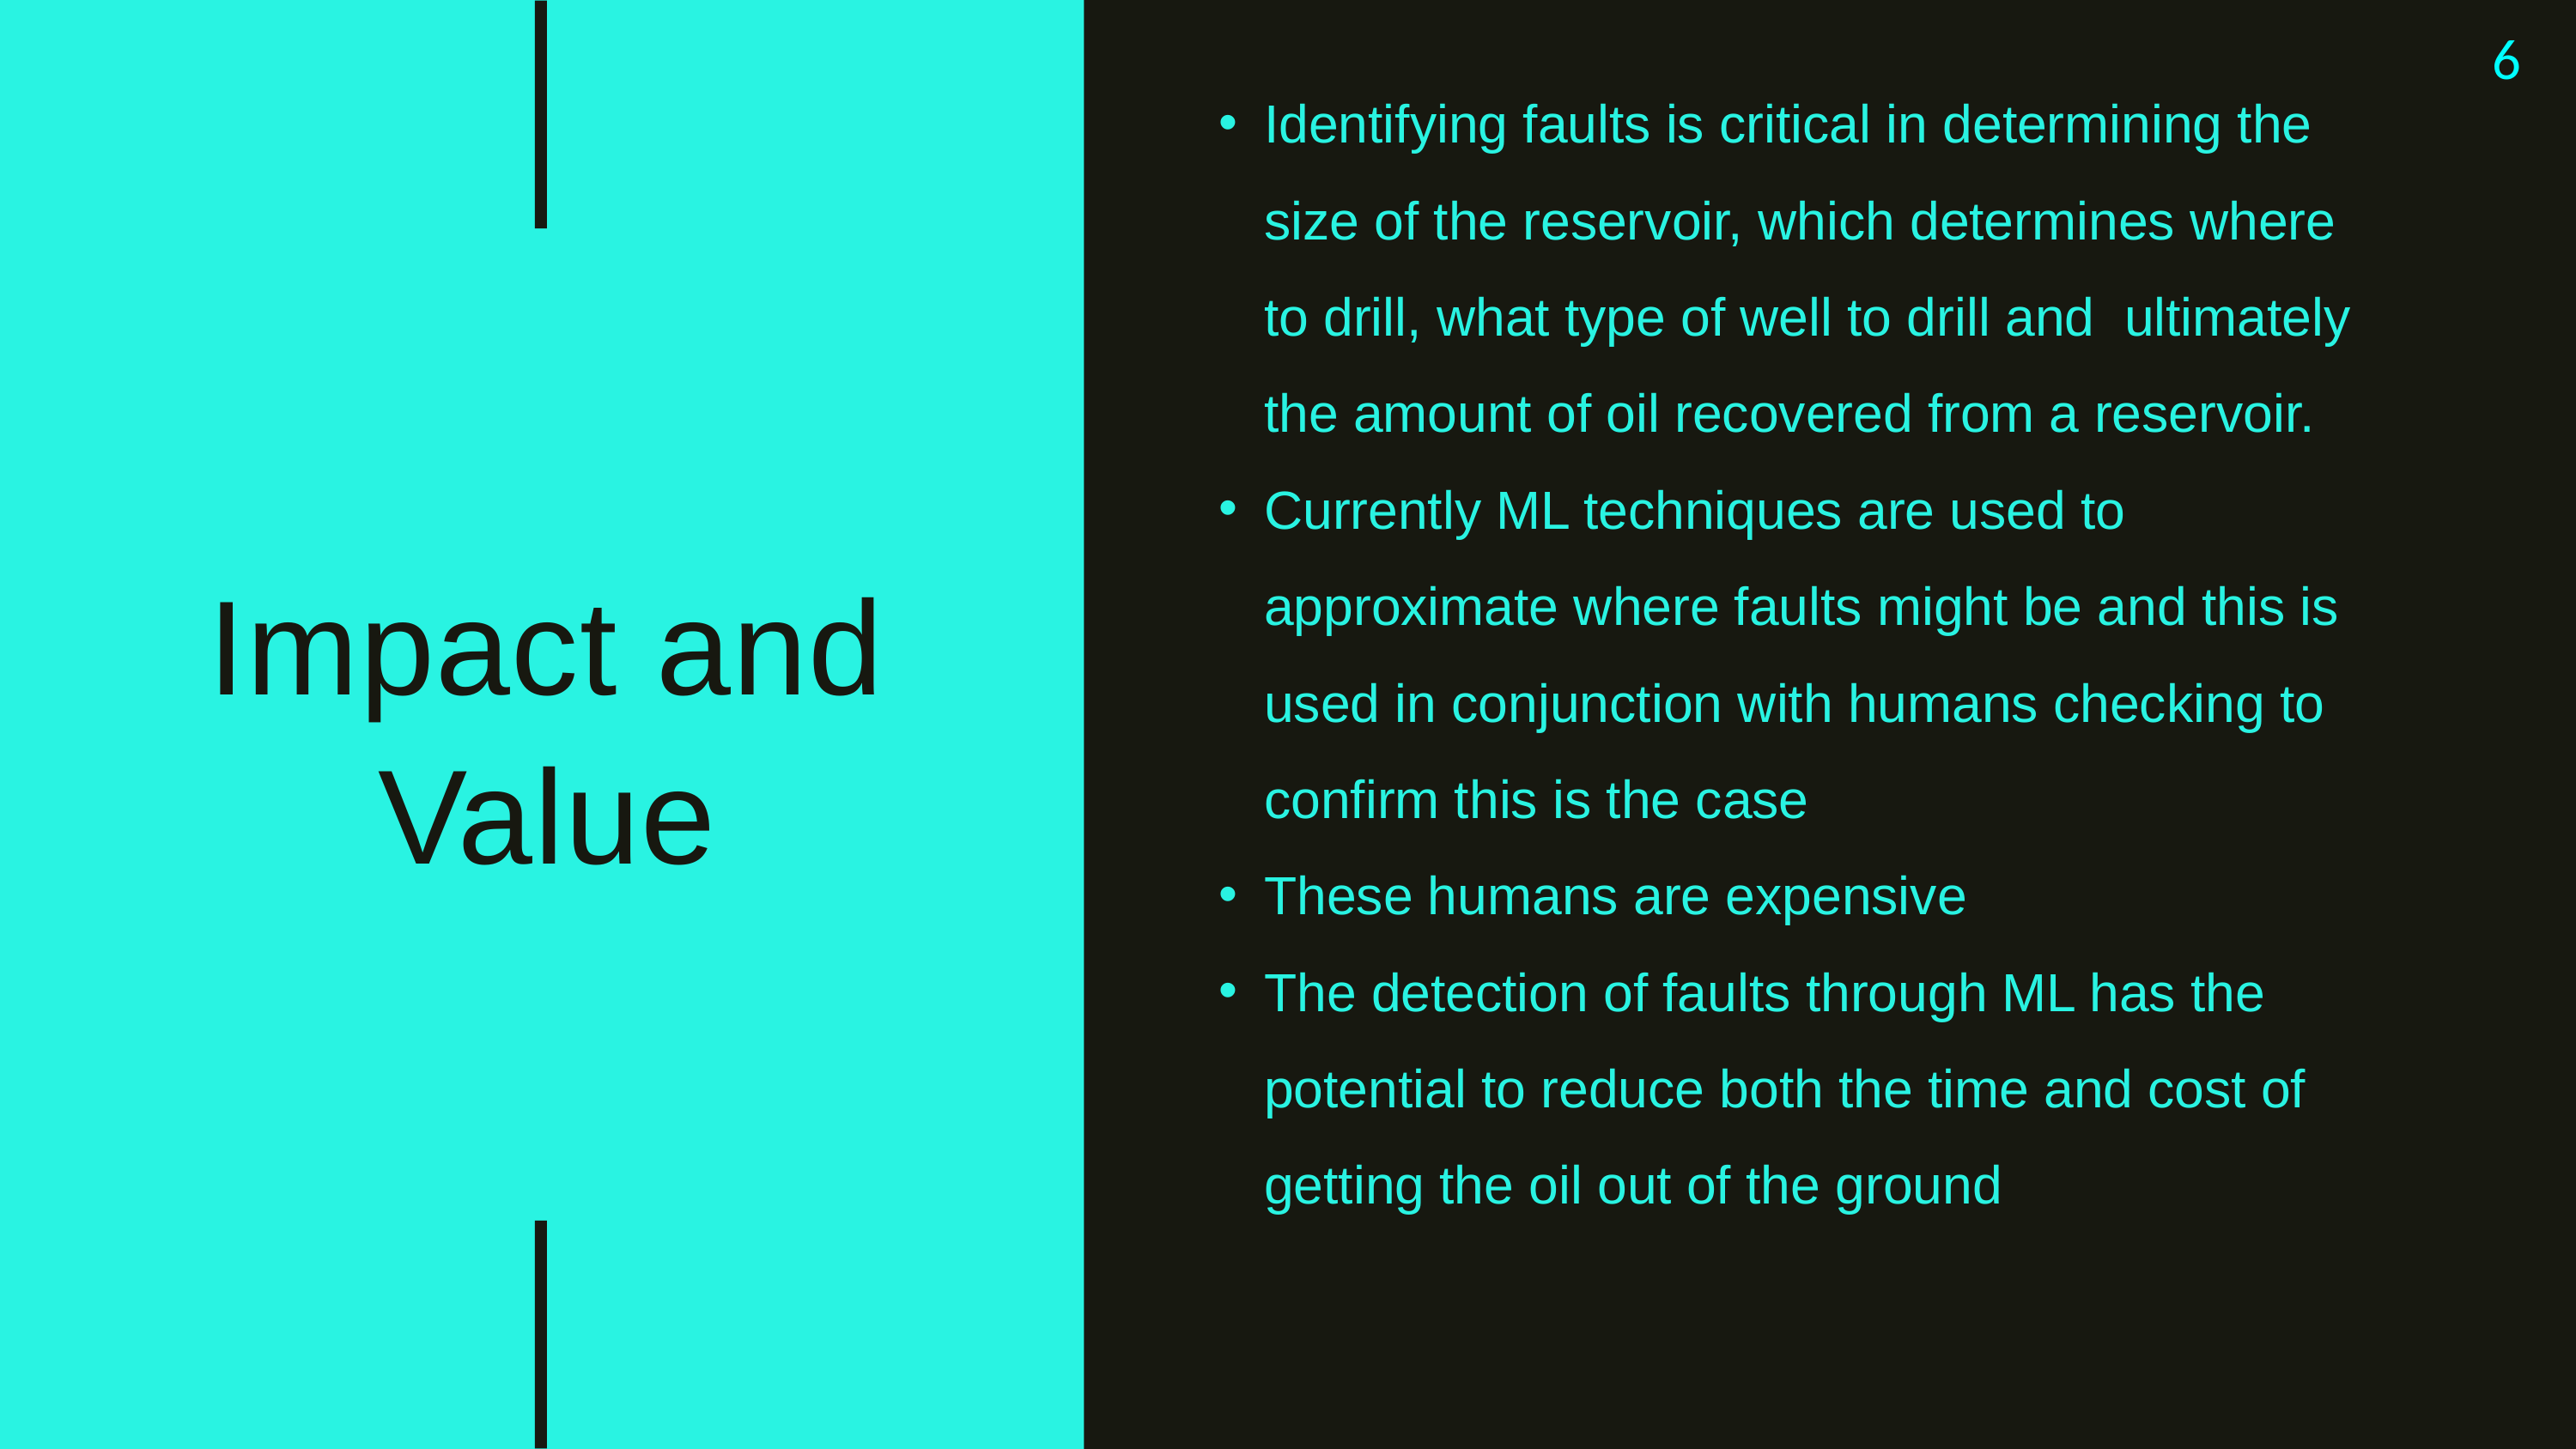

6
Identifying faults is critical in determining the size of the reservoir, which determines where to drill, what type of well to drill and  ultimately the amount of oil recovered from a reservoir.
Currently ML techniques are used to approximate where faults might be and this is used in conjunction with humans checking to confirm this is the case
These humans are expensive
The detection of faults through ML has the potential to reduce both the time and cost of getting the oil out of the ground
Impact and Value